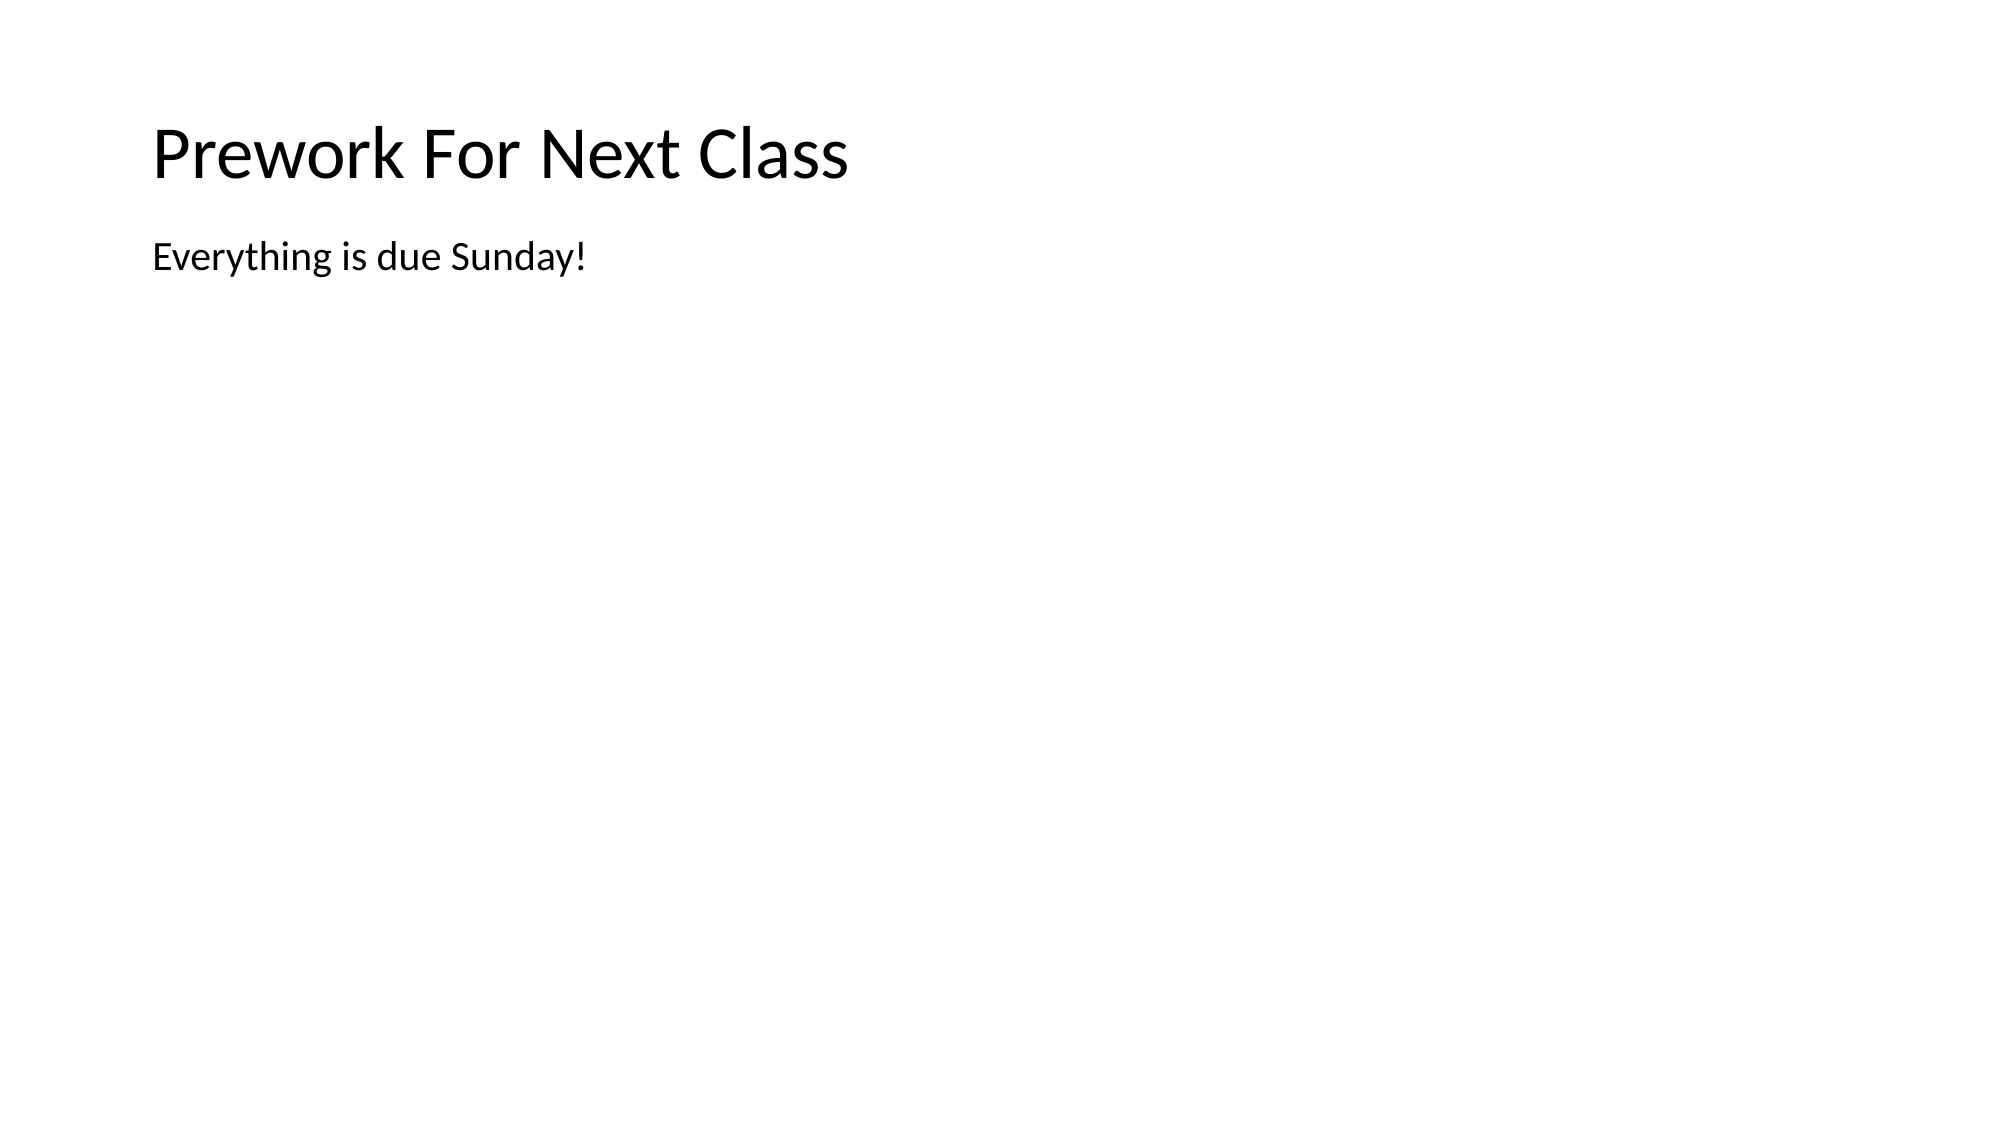

# Prework For Next Class
Everything is due Sunday!